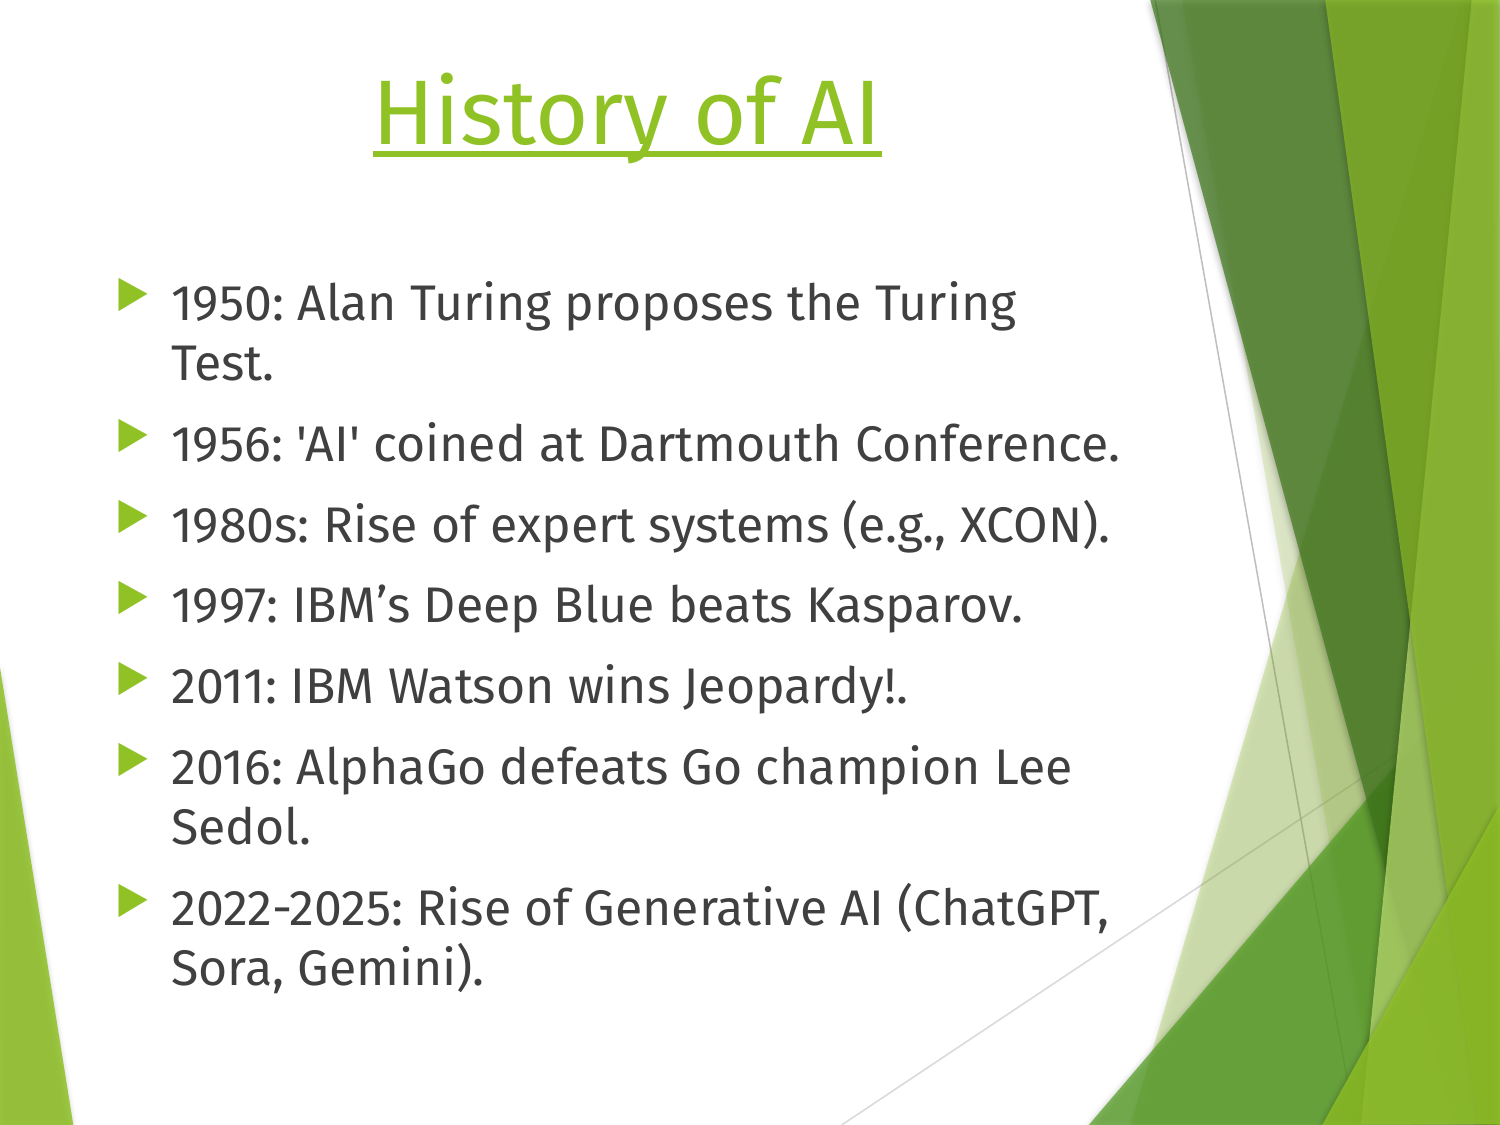

# History of AI
1950: Alan Turing proposes the Turing Test.
1956: 'AI' coined at Dartmouth Conference.
1980s: Rise of expert systems (e.g., XCON).
1997: IBM’s Deep Blue beats Kasparov.
2011: IBM Watson wins Jeopardy!.
2016: AlphaGo defeats Go champion Lee Sedol.
2022-2025: Rise of Generative AI (ChatGPT, Sora, Gemini).